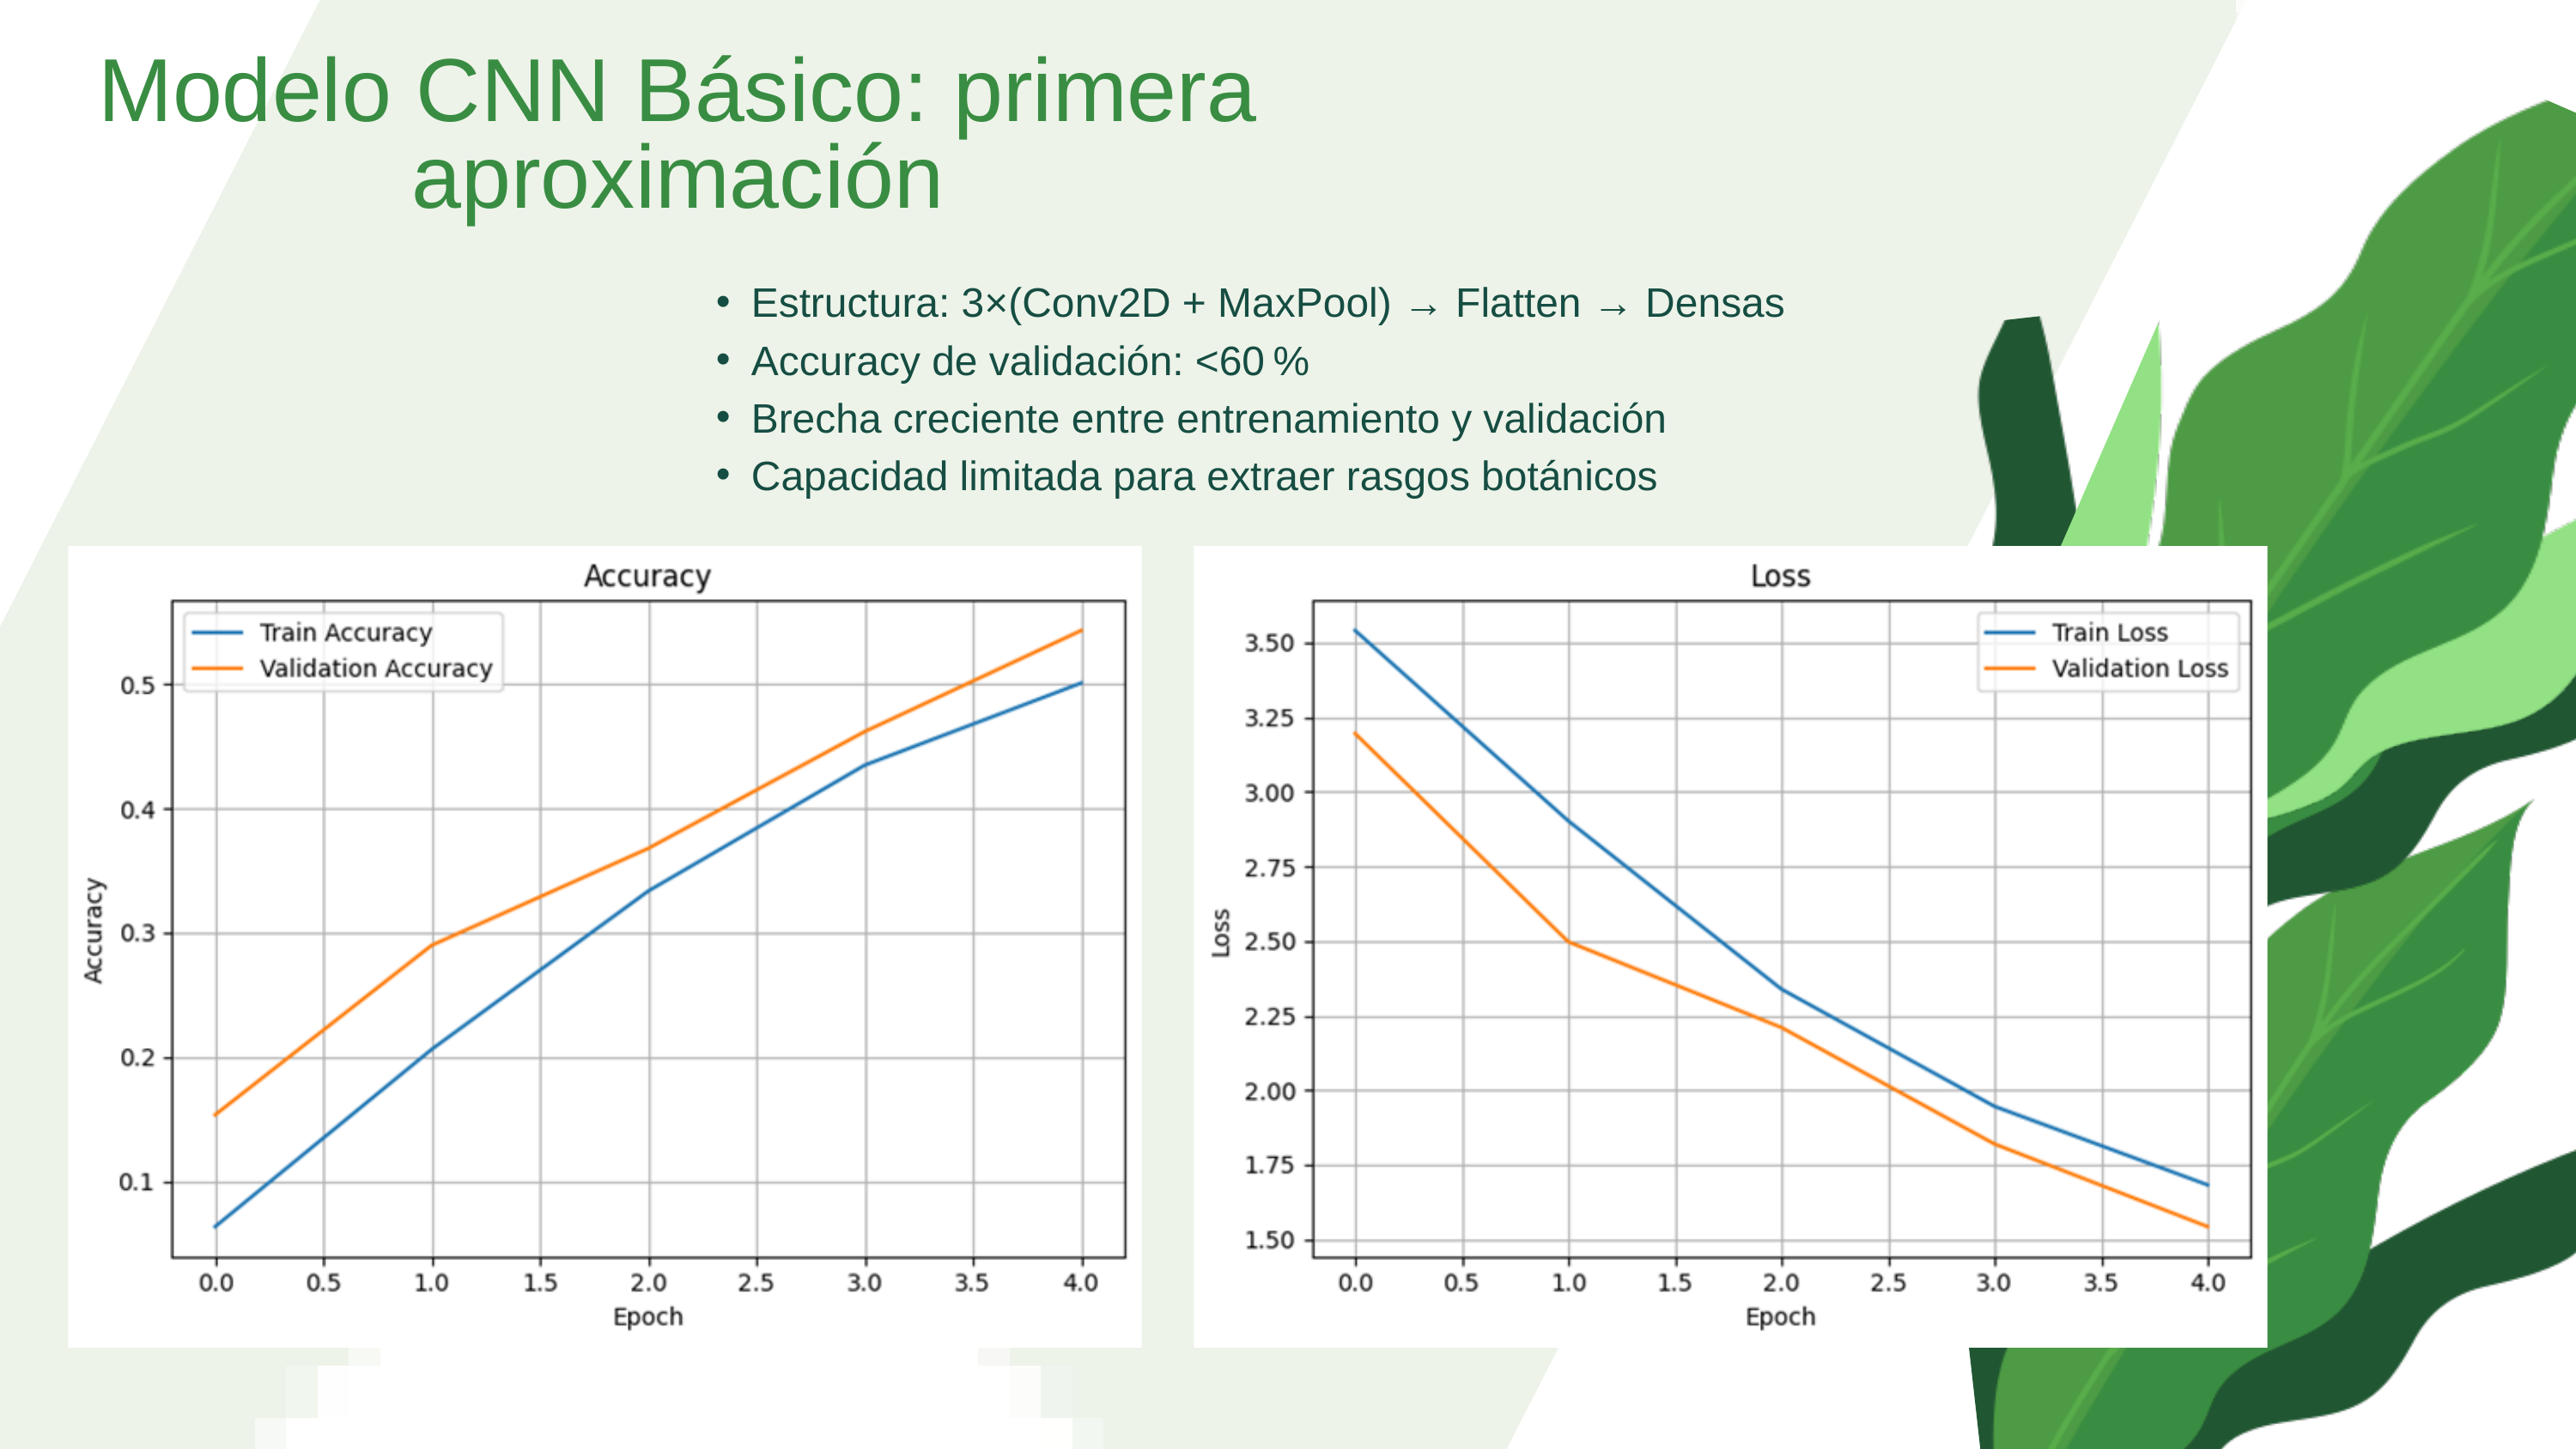

Modelo CNN Básico: primera aproximación

Estructura: 3×(Conv2D + MaxPool) → Flatten → Densas
Accuracy de validación: <60 %
Brecha creciente entre entrenamiento y validación
Capacidad limitada para extraer rasgos botánicos